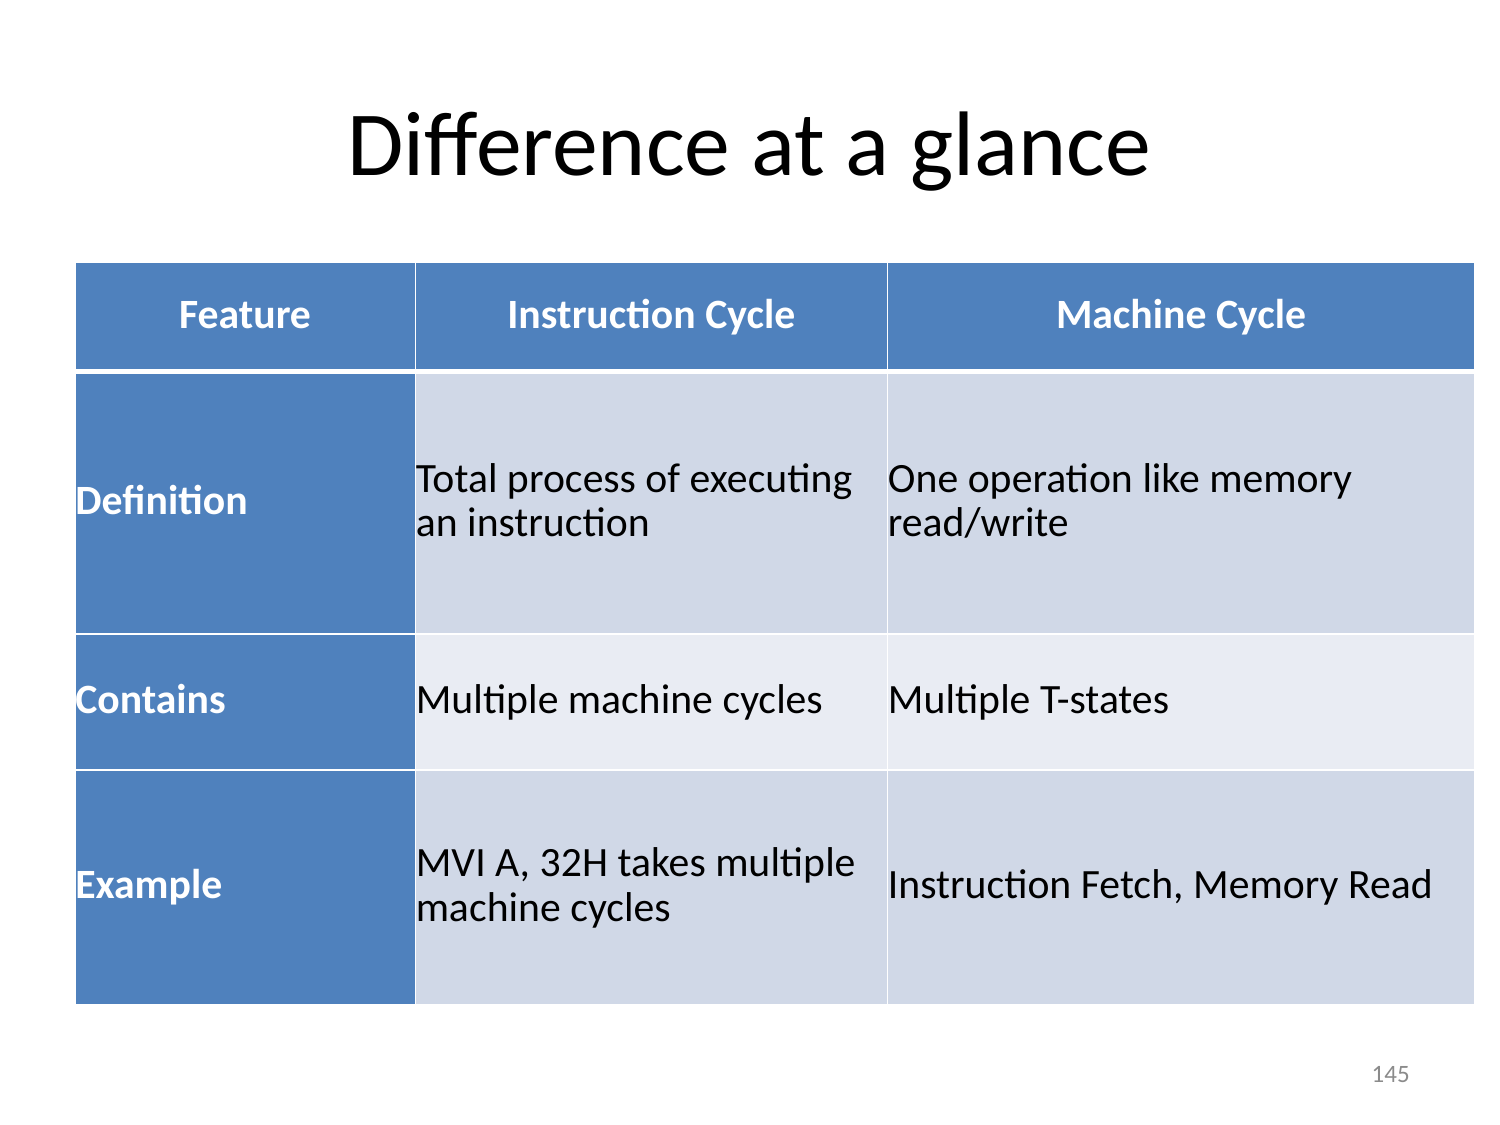

# Difference at a glance
| Feature | Instruction Cycle | Machine Cycle |
| --- | --- | --- |
| Definition | Total process of executing an instruction | One operation like memory read/write |
| Contains | Multiple machine cycles | Multiple T-states |
| Example | MVI A, 32H takes multiple machine cycles | Instruction Fetch, Memory Read |
145